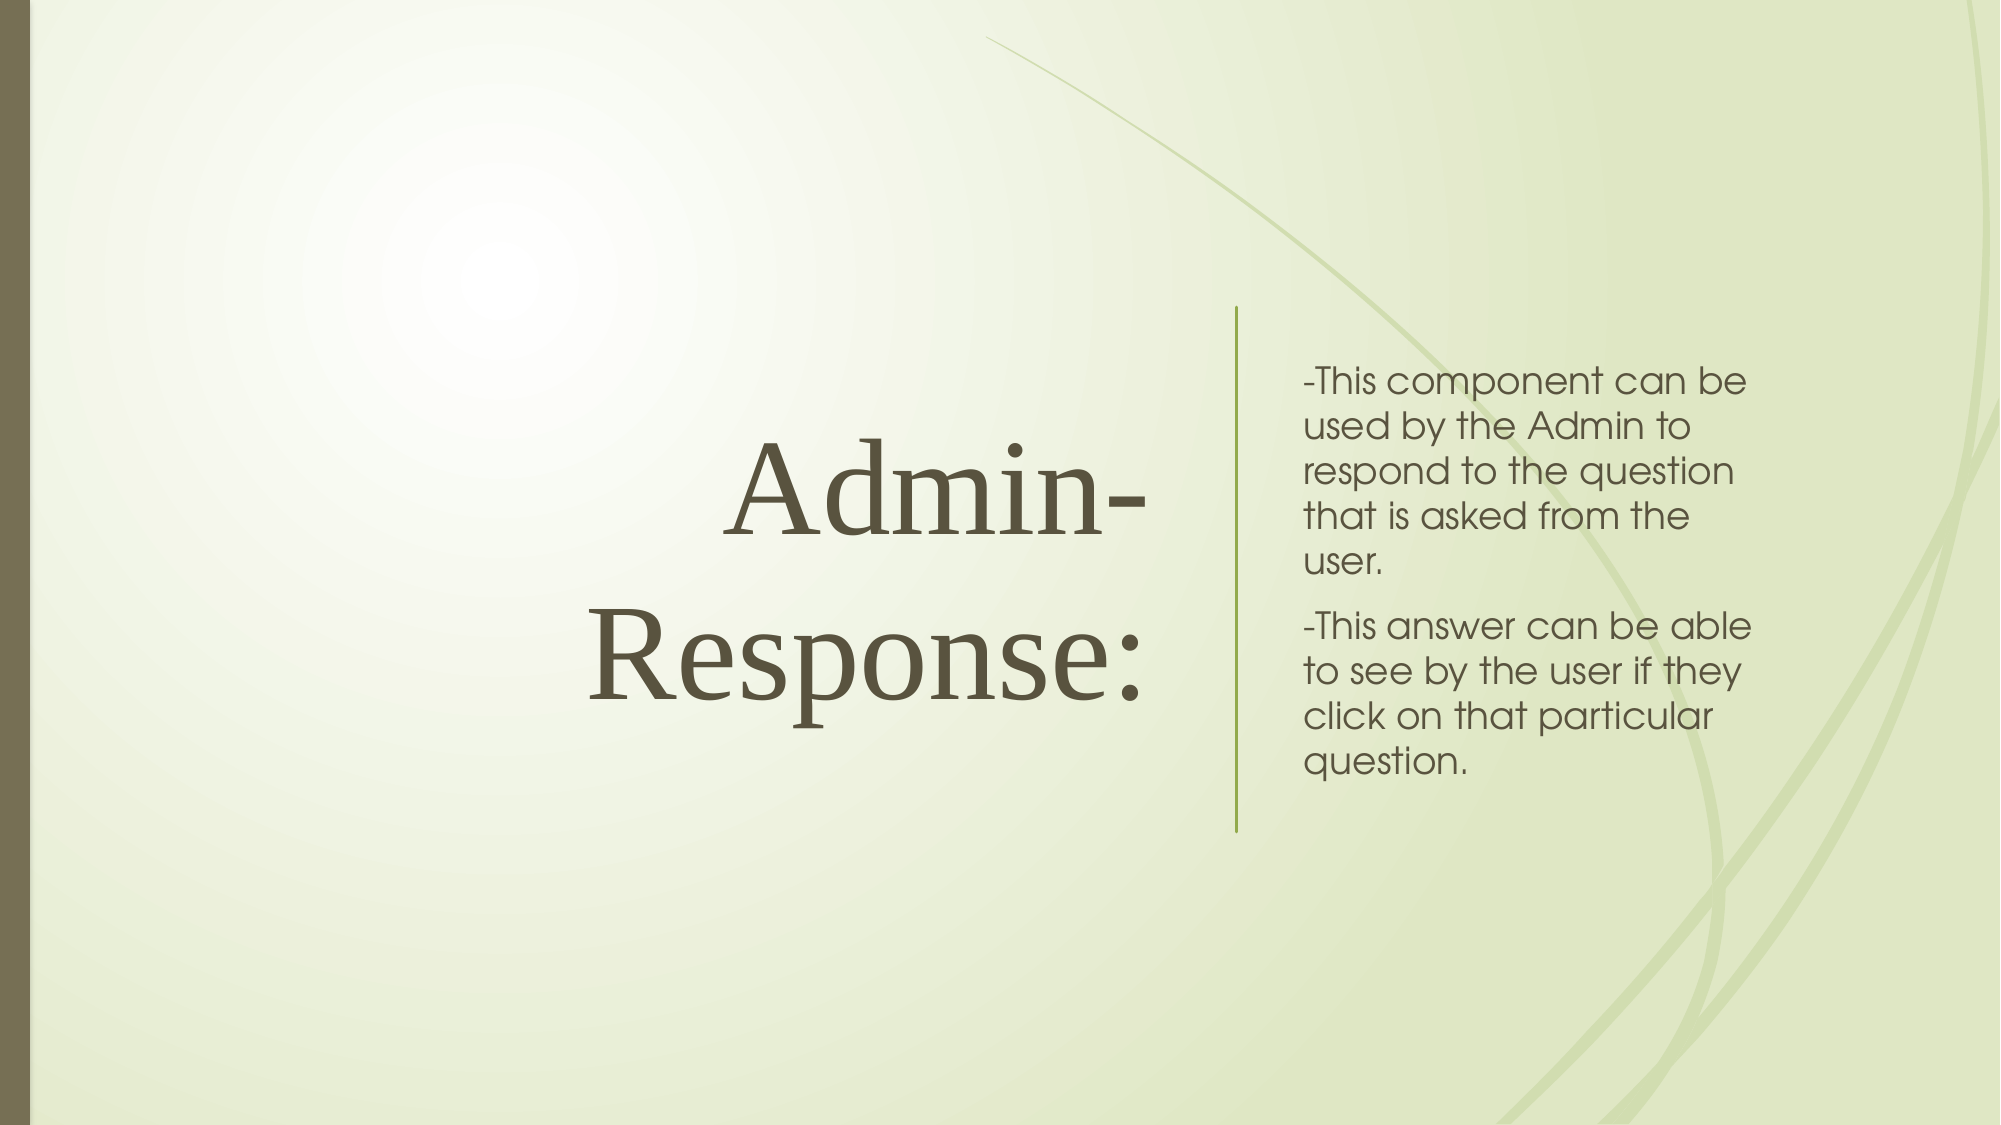

# Admin-Response:
-This component can be used by the Admin to respond to the question that is asked from the user.
-This answer can be able to see by the user if they click on that particular question.